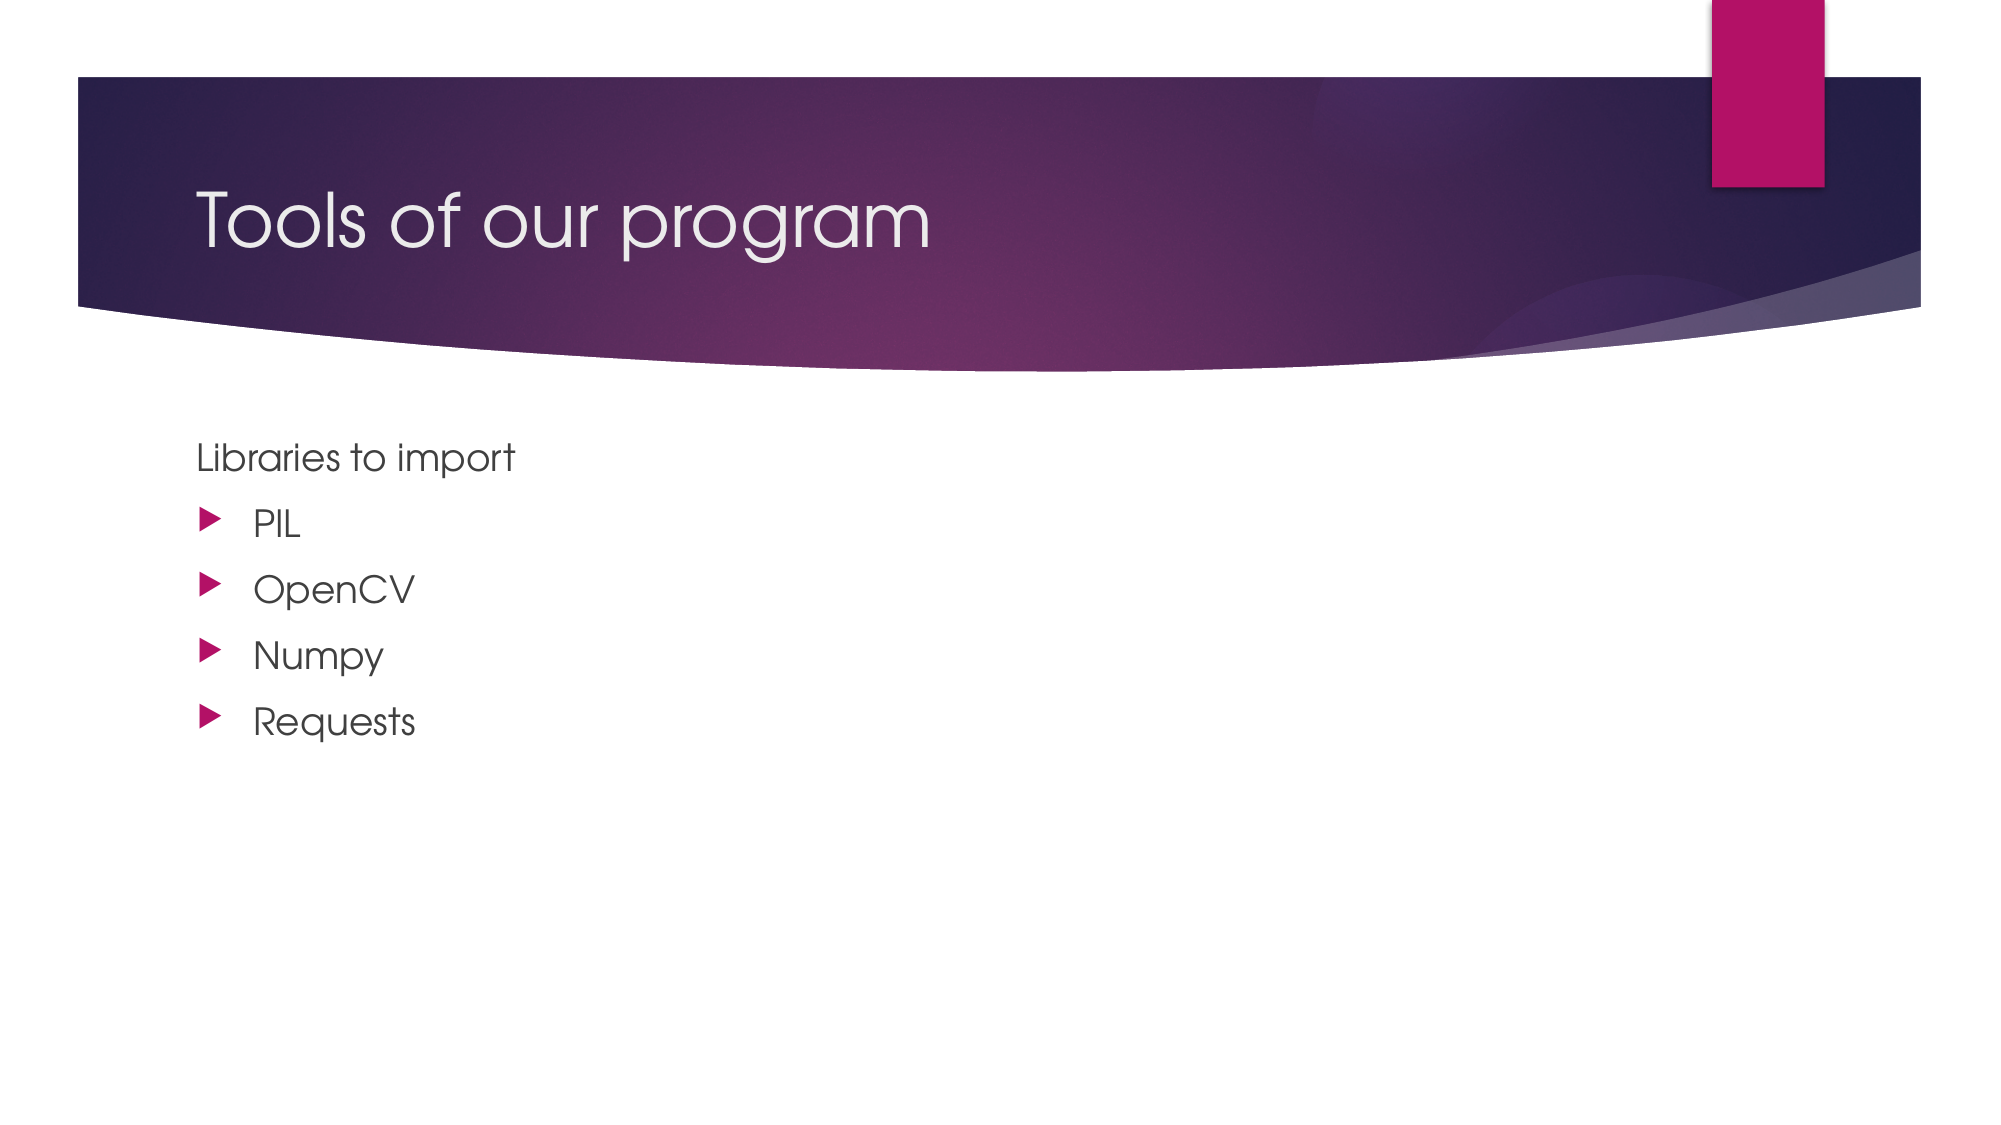

# Tools of our program
Libraries to import
PIL
OpenCV
Numpy
Requests